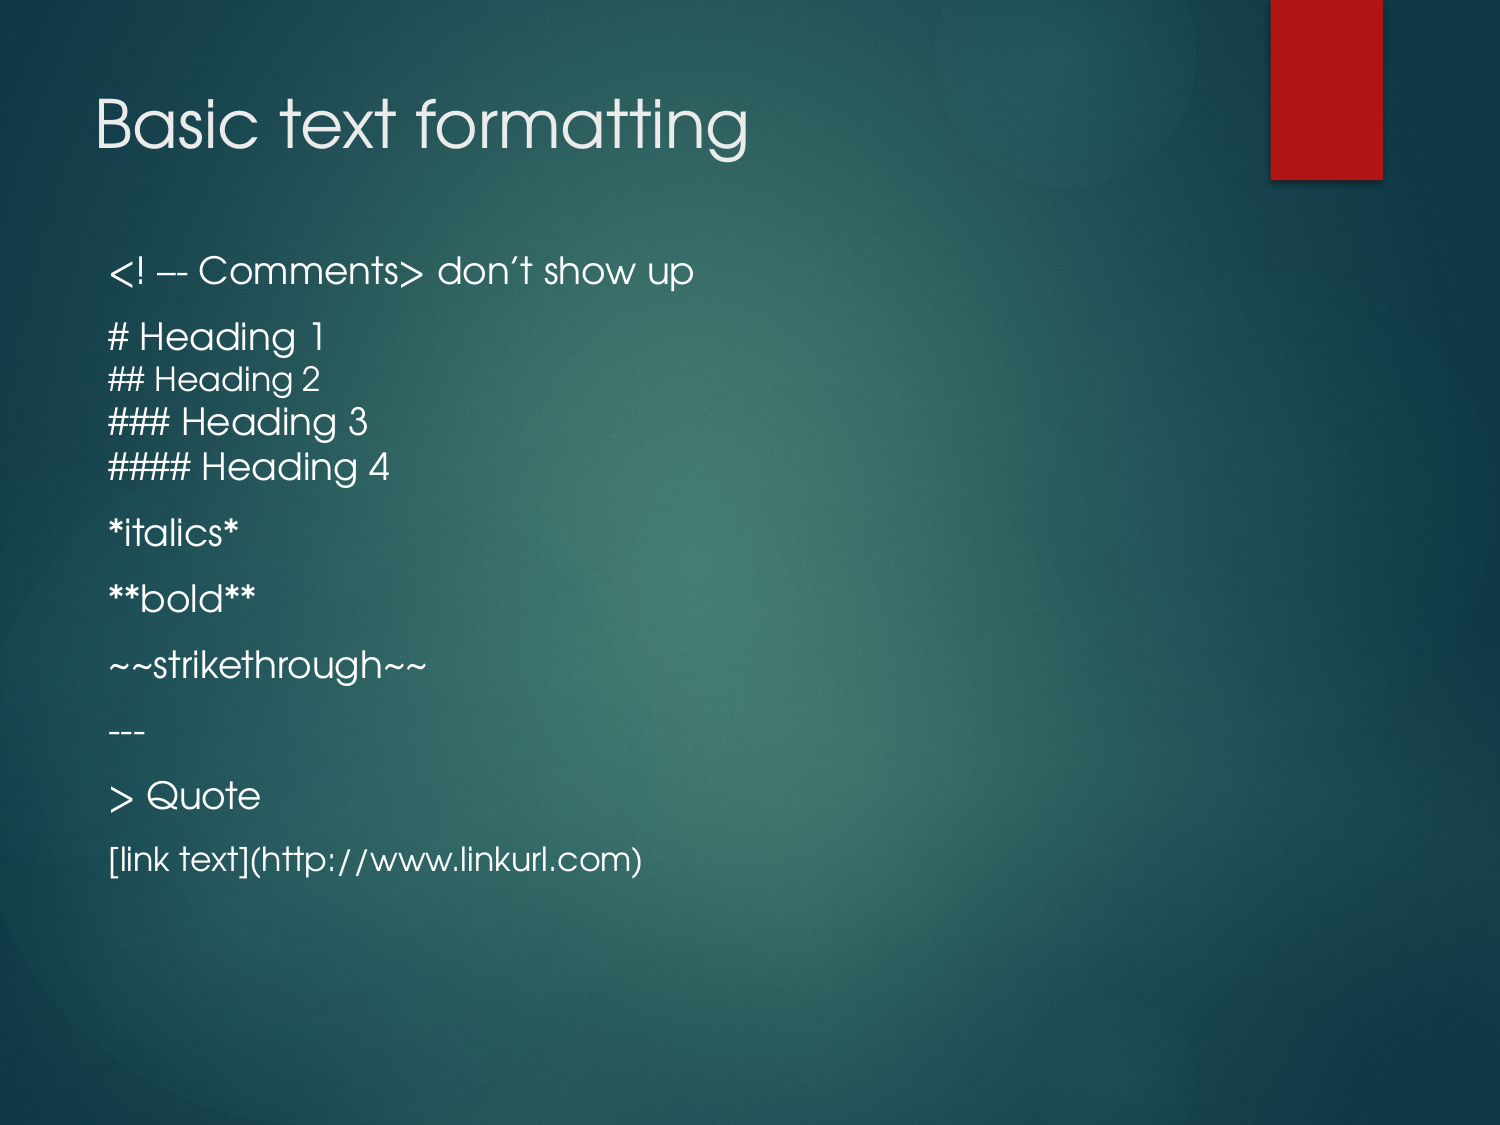

# Basic text formatting
<! –- Comments> don’t show up
# Heading 1 ## Heading 2 ### Heading 3 #### Heading 4
*italics*
**bold**
~~strikethrough~~
---
> Quote
[link text](http://www.linkurl.com)